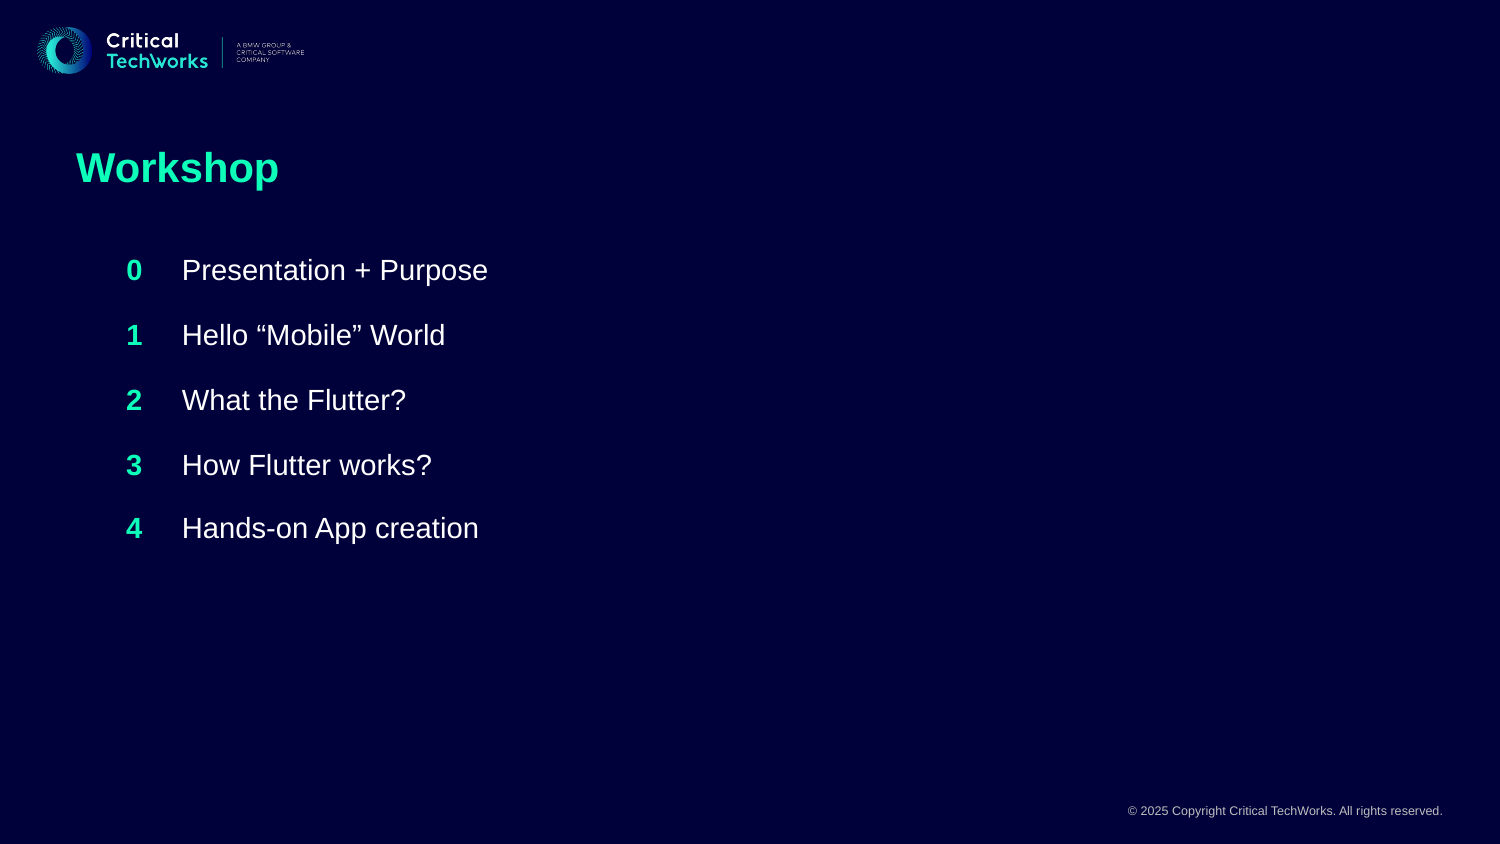

Workshop
0
Presentation + Purpose
1
Hello “Mobile” World
2
What the Flutter?
3
How Flutter works?
4
Hands-on App creation